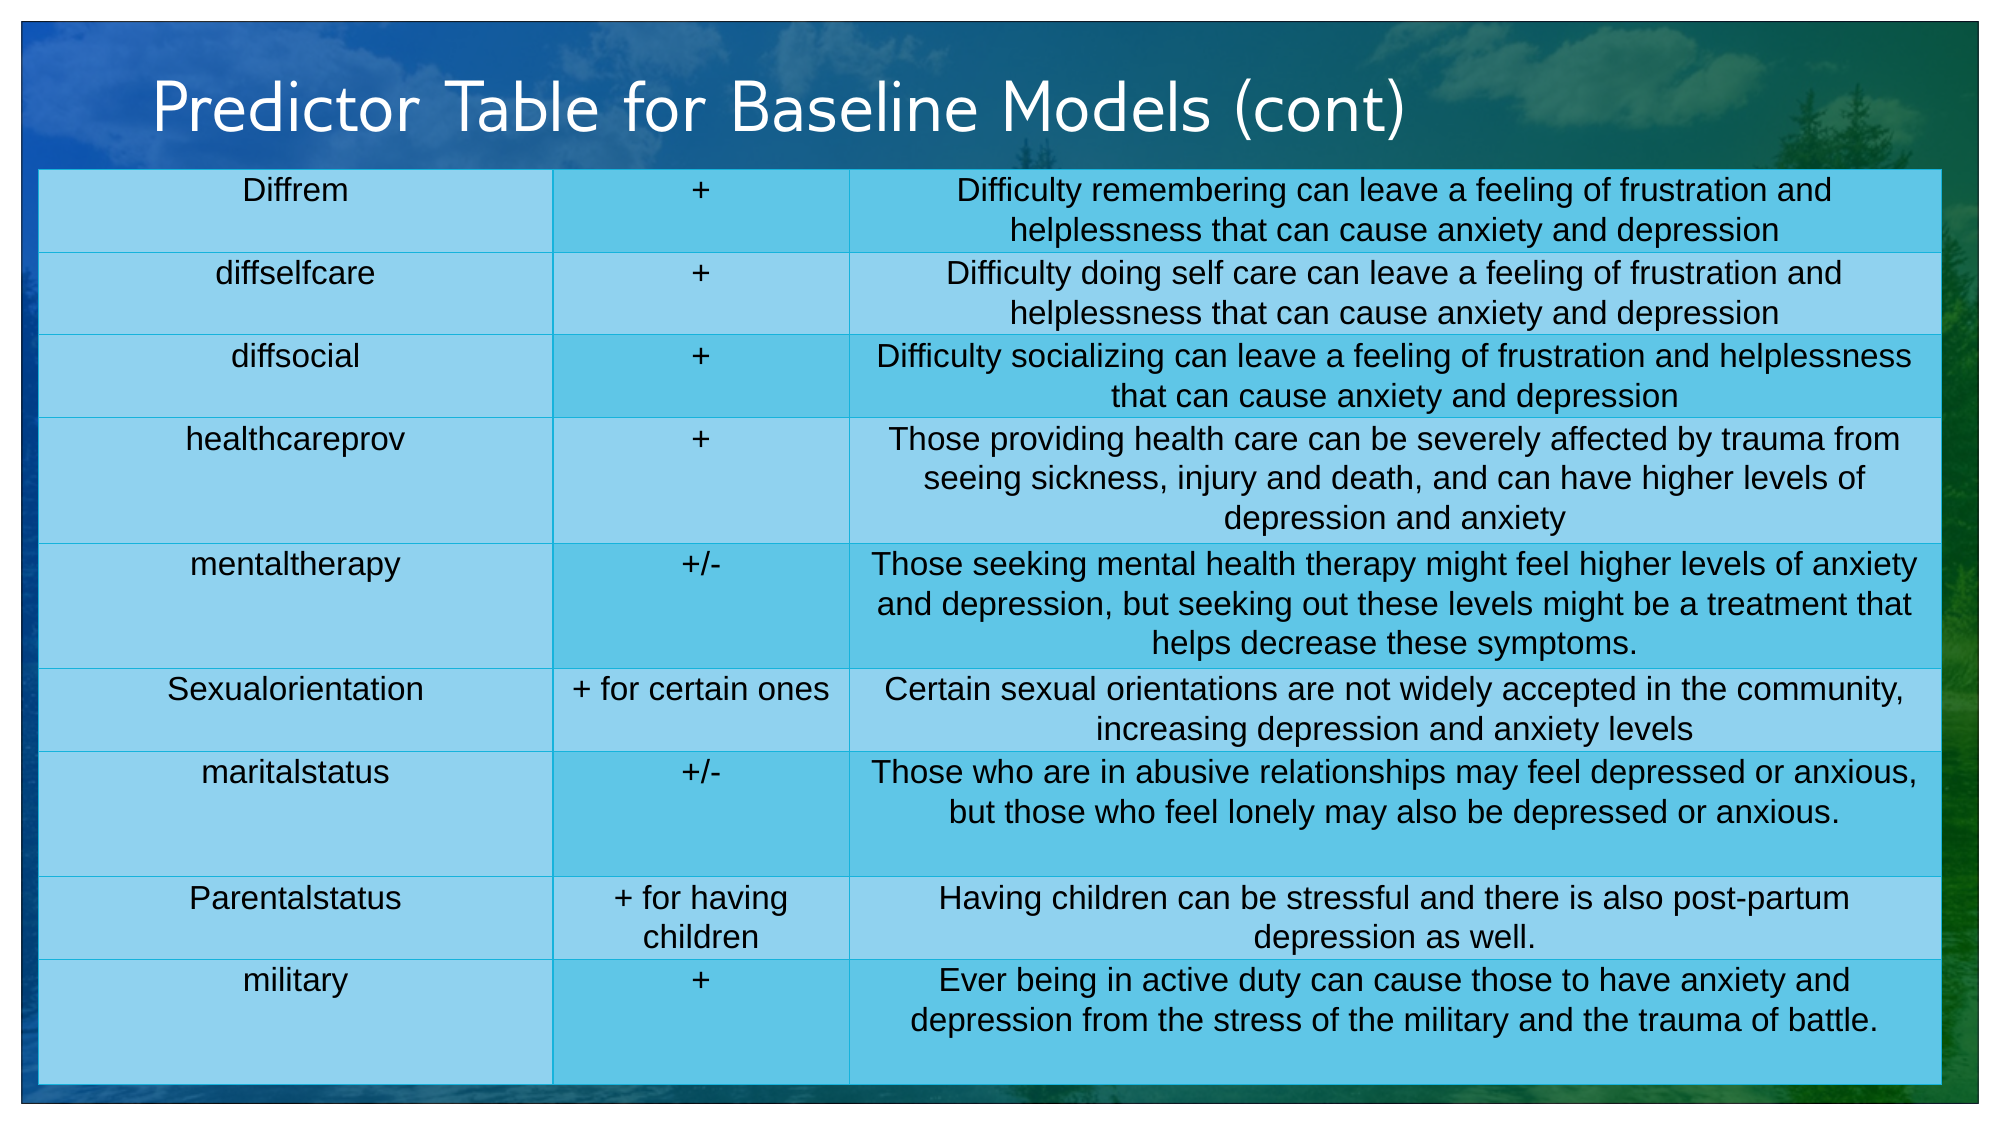

# Predictor Table for Baseline Models (cont)
| Diffrem | + | Difficulty remembering can leave a feeling of frustration and helplessness that can cause anxiety and depression |
| --- | --- | --- |
| diffselfcare | + | Difficulty doing self care can leave a feeling of frustration and helplessness that can cause anxiety and depression |
| diffsocial | + | Difficulty socializing can leave a feeling of frustration and helplessness that can cause anxiety and depression |
| healthcareprov | + | Those providing health care can be severely affected by trauma from seeing sickness, injury and death, and can have higher levels of depression and anxiety |
| mentaltherapy | +/- | Those seeking mental health therapy might feel higher levels of anxiety and depression, but seeking out these levels might be a treatment that helps decrease these symptoms. |
| Sexualorientation | + for certain ones | Certain sexual orientations are not widely accepted in the community, increasing depression and anxiety levels |
| maritalstatus | +/- | Those who are in abusive relationships may feel depressed or anxious, but those who feel lonely may also be depressed or anxious. |
| Parentalstatus | + for having children | Having children can be stressful and there is also post-partum depression as well. |
| military | + | Ever being in active duty can cause those to have anxiety and depression from the stress of the military and the trauma of battle. |
ADD A FOOTER
10